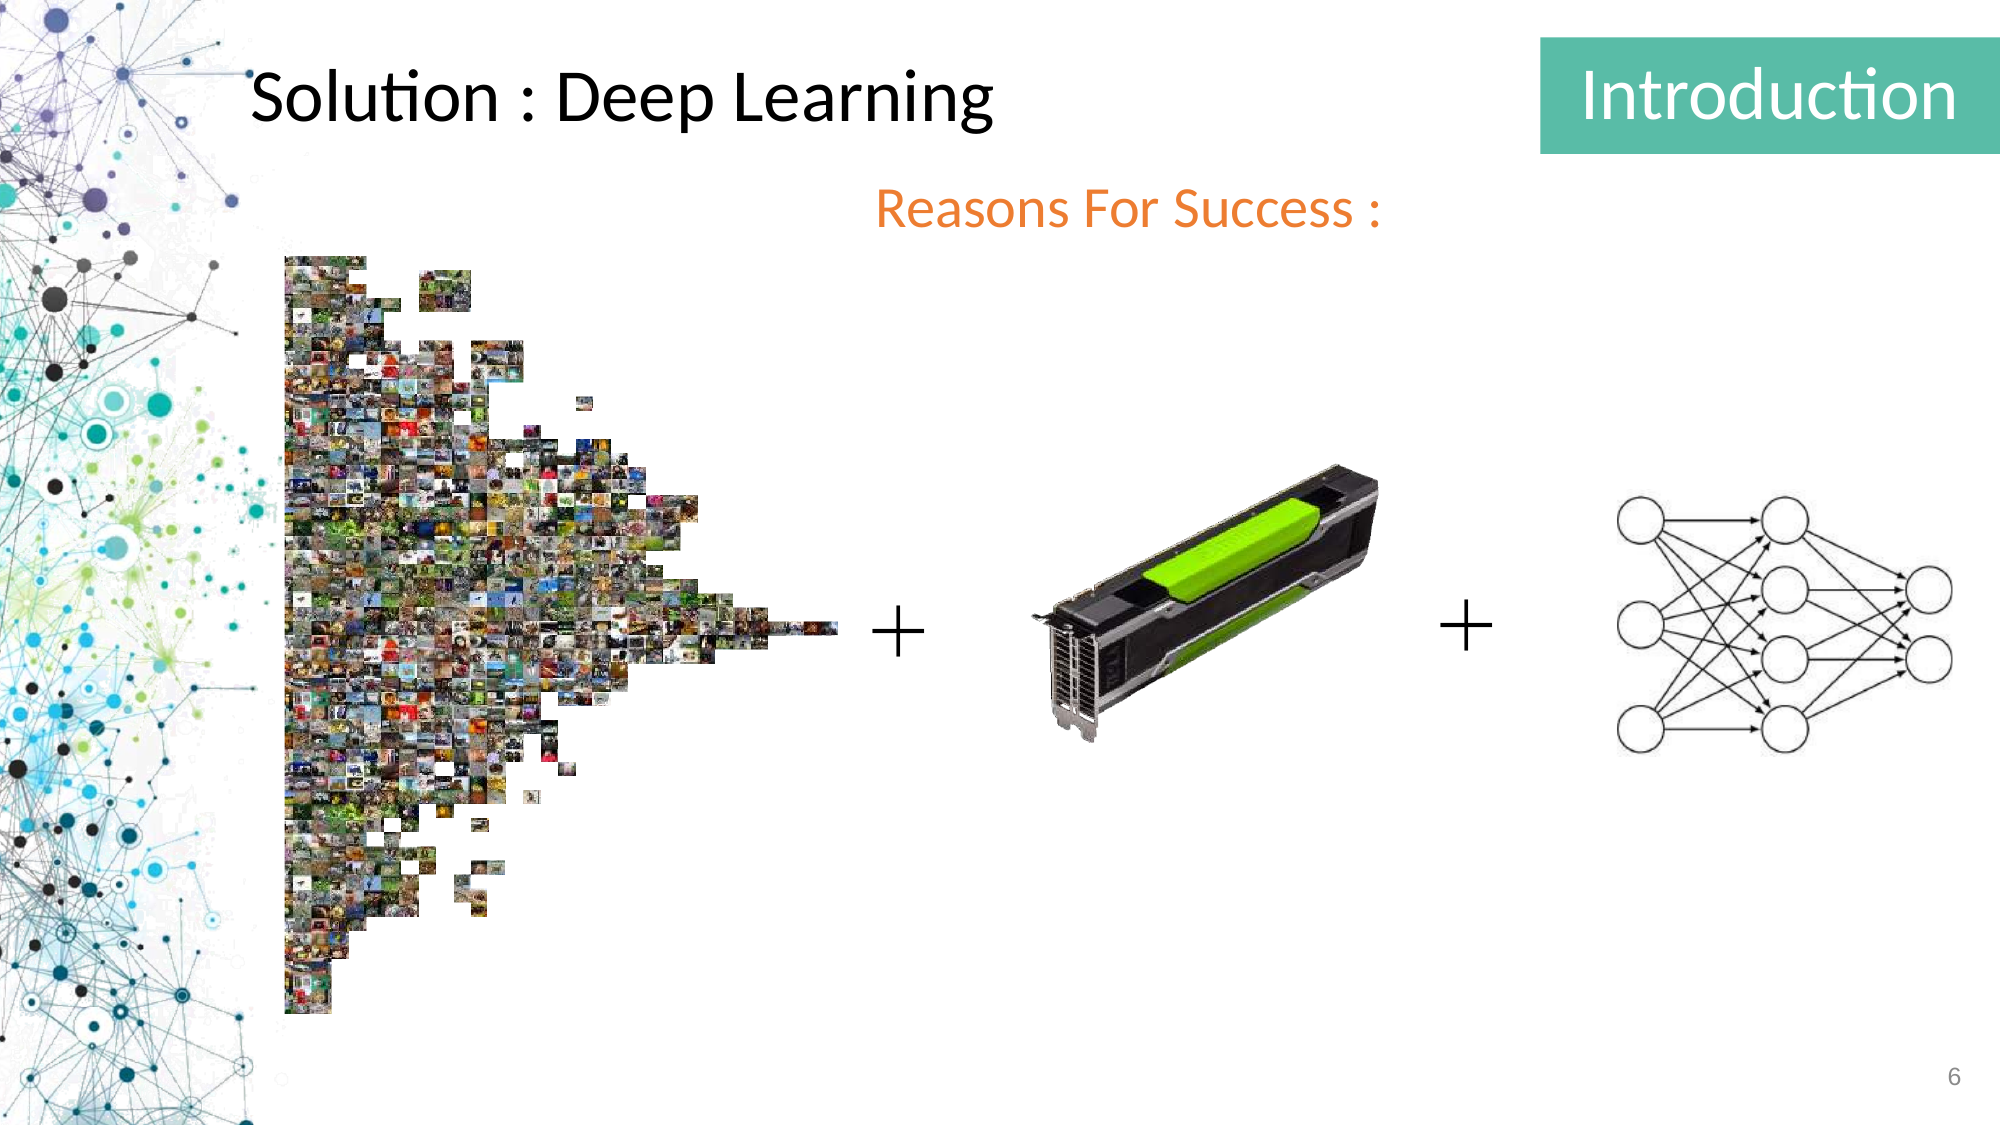

Introduction
Solution : Deep Learning
Reasons For Success :

6